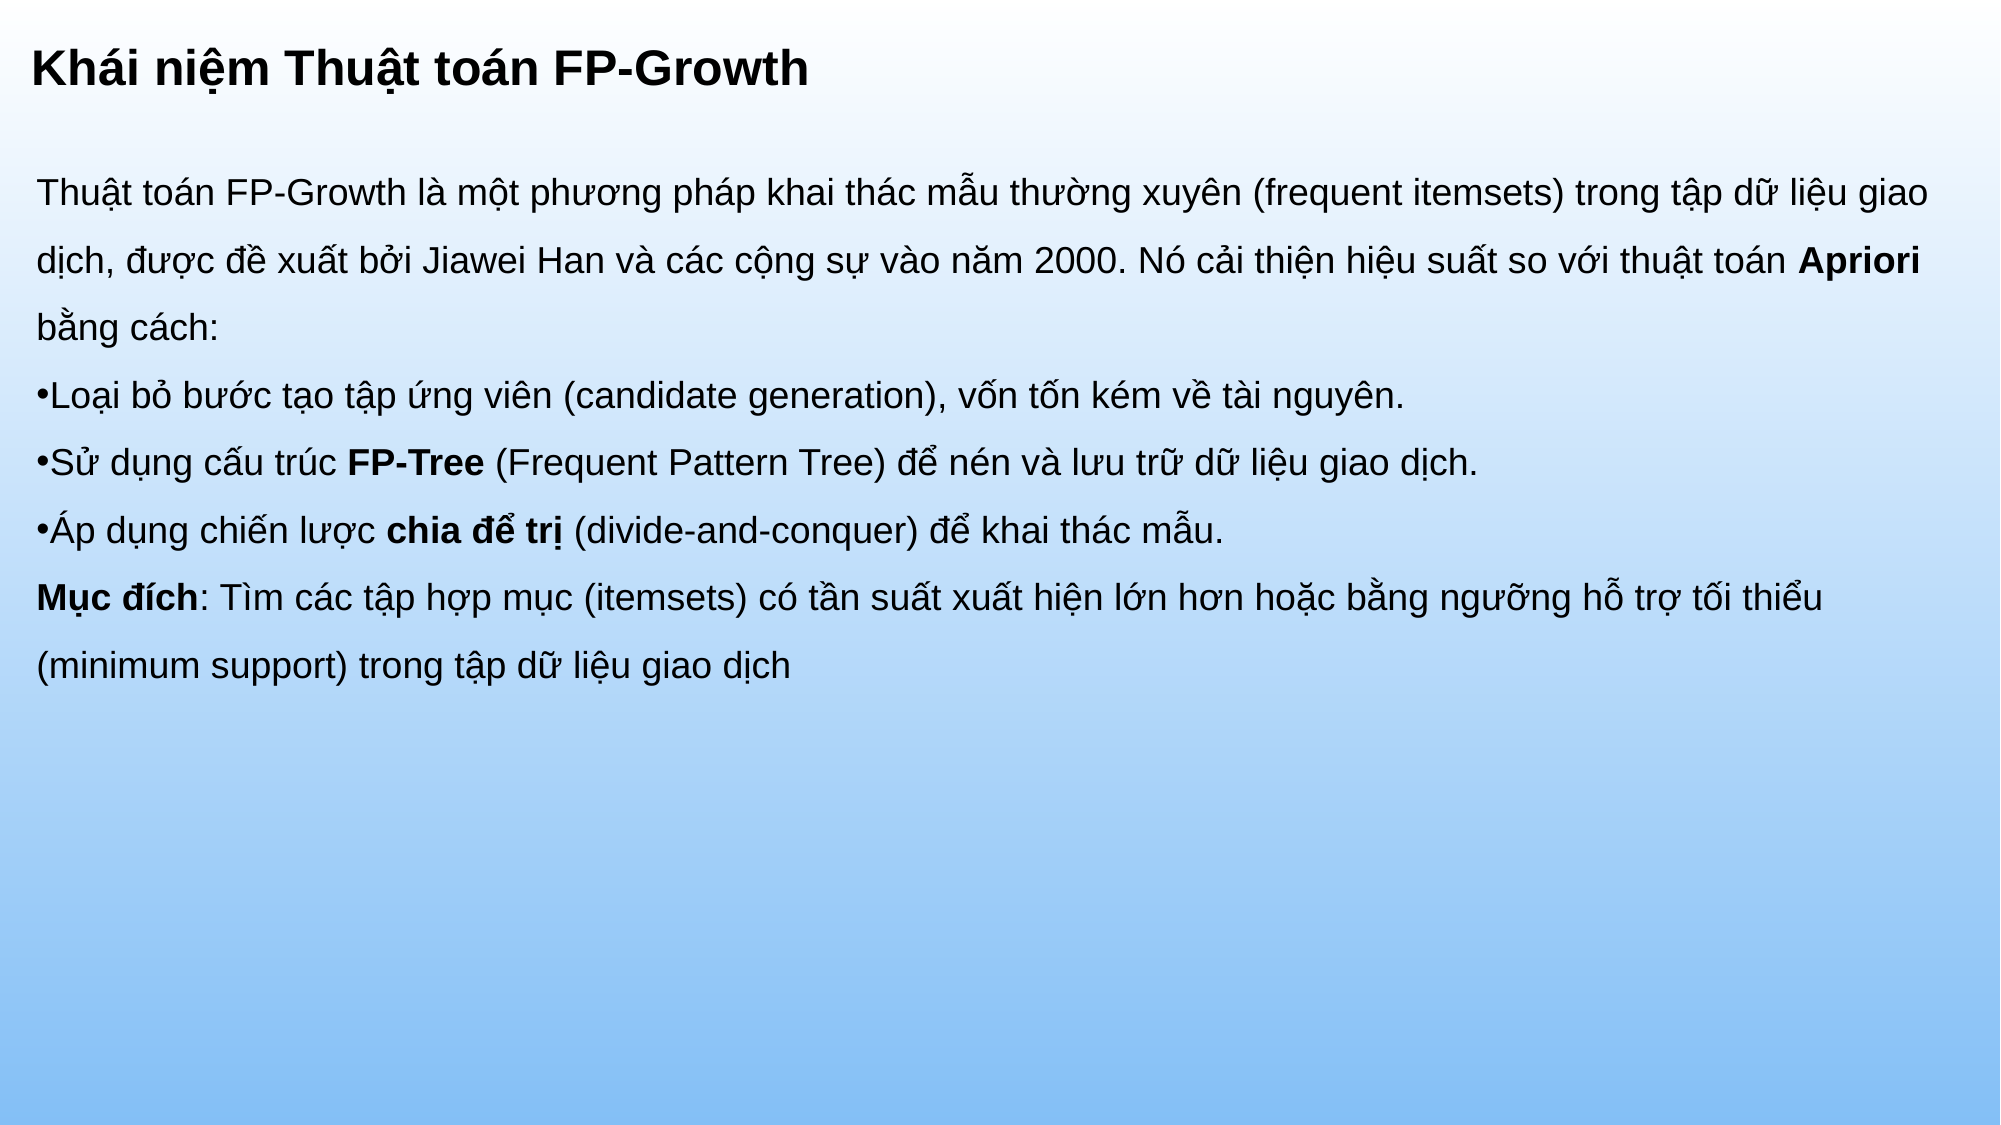

Khái niệm Thuật toán FP-Growth
Thuật toán FP-Growth là một phương pháp khai thác mẫu thường xuyên (frequent itemsets) trong tập dữ liệu giao dịch, được đề xuất bởi Jiawei Han và các cộng sự vào năm 2000. Nó cải thiện hiệu suất so với thuật toán Apriori bằng cách:
Loại bỏ bước tạo tập ứng viên (candidate generation), vốn tốn kém về tài nguyên.
Sử dụng cấu trúc FP-Tree (Frequent Pattern Tree) để nén và lưu trữ dữ liệu giao dịch.
Áp dụng chiến lược chia để trị (divide-and-conquer) để khai thác mẫu.
Mục đích: Tìm các tập hợp mục (itemsets) có tần suất xuất hiện lớn hơn hoặc bằng ngưỡng hỗ trợ tối thiểu (minimum support) trong tập dữ liệu giao dịch